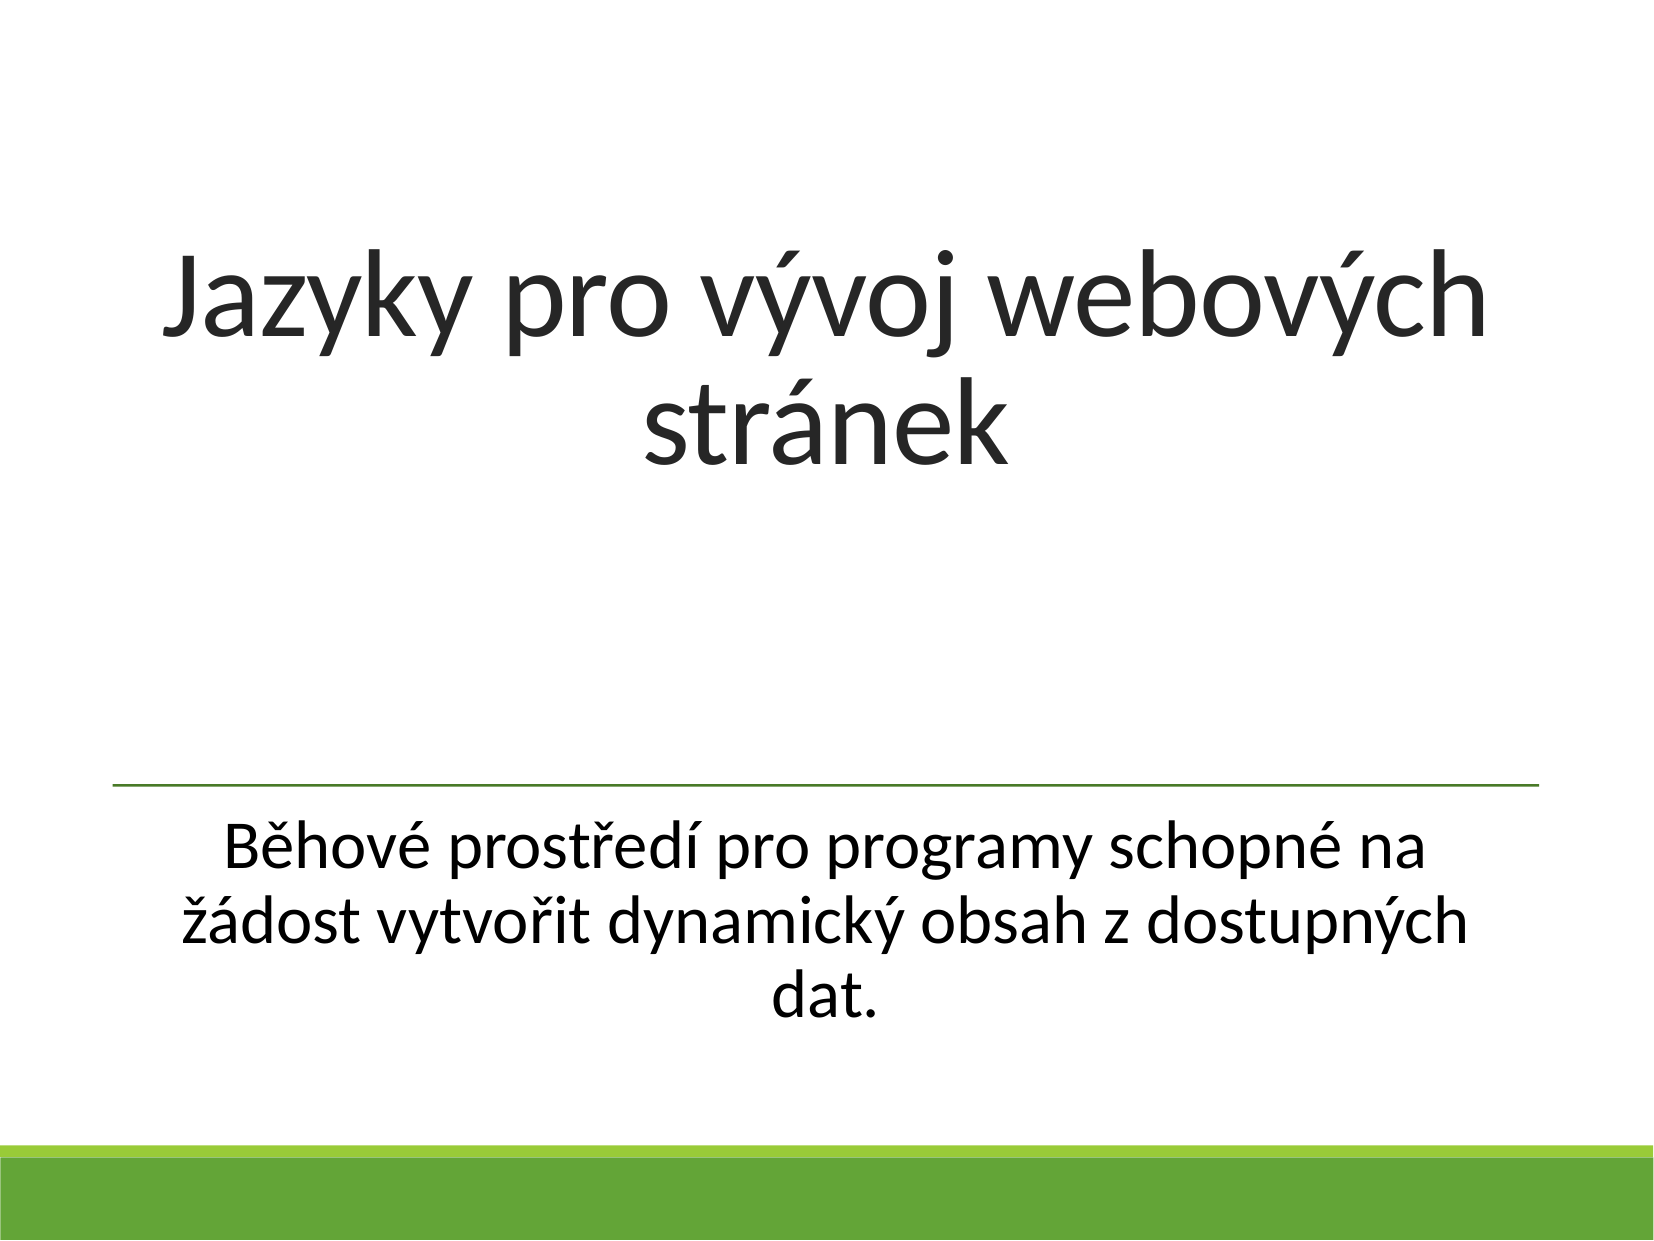

# Jazyky pro vývoj webových stránek
Běhové prostředí pro programy schopné na žádost vytvořit dynamický obsah z dostupných dat.